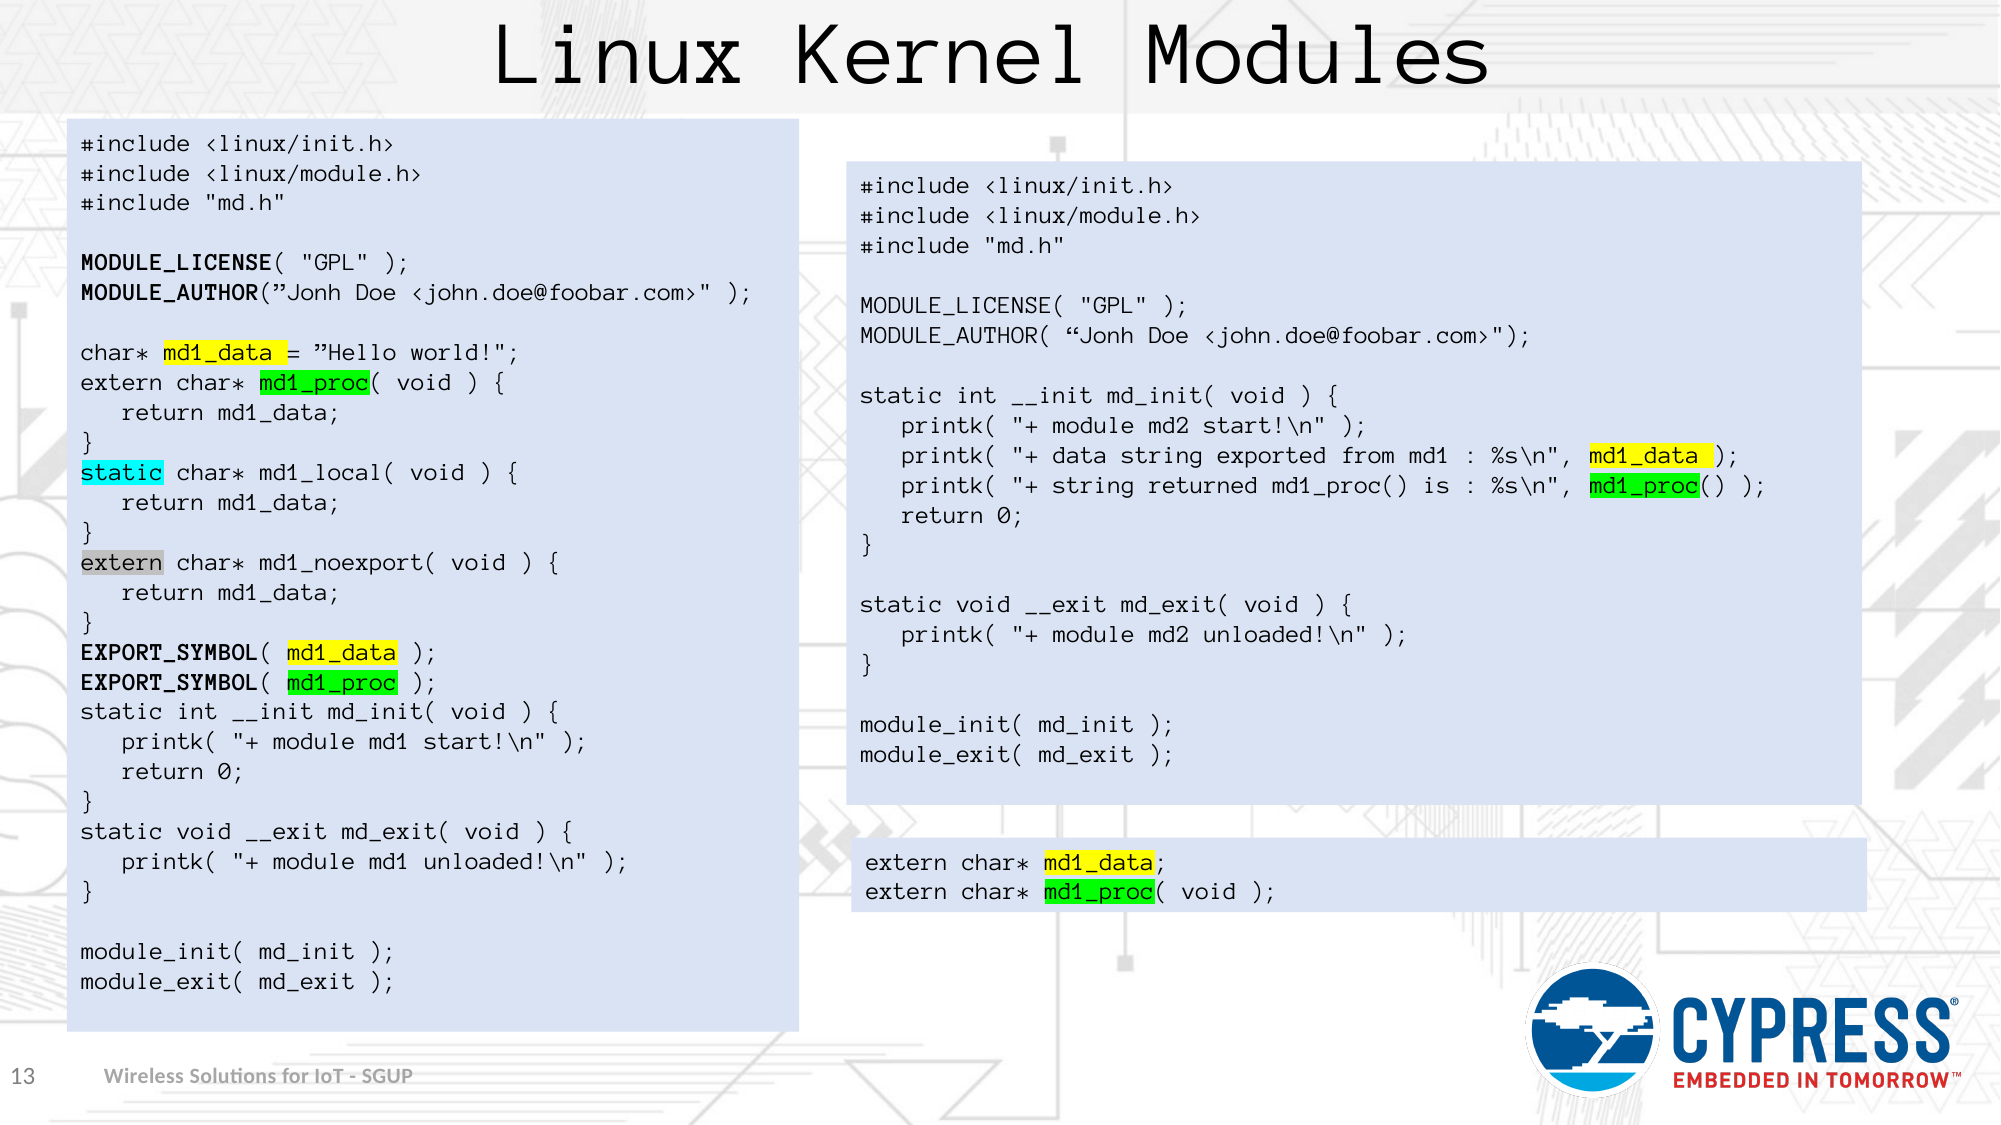

# Linux Kernel Modules
#include <linux/init.h>
#include <linux/module.h>
#include "md.h"

MODULE_LICENSE( "GPL" );
MODULE_AUTHOR(”Jonh Doe <john.doe@foobar.com>" );

char* md1_data = ”Hello world!";
extern char* md1_proc( void ) {
   return md1_data;
}
static char* md1_local( void ) {
   return md1_data;
}
extern char* md1_noexport( void ) {
   return md1_data;
}
EXPORT_SYMBOL( md1_data );
EXPORT_SYMBOL( md1_proc );
static int __init md_init( void ) {
   printk( "+ module md1 start!\n" );
   return 0;
}
static void __exit md_exit( void ) {
   printk( "+ module md1 unloaded!\n" );
}

module_init( md_init );
module_exit( md_exit );

#include <linux/init.h>
#include <linux/module.h>
#include "md.h"

MODULE_LICENSE( "GPL" );
MODULE_AUTHOR( “Jonh Doe <john.doe@foobar.com>");

static int __init md_init( void ) {
   printk( "+ module md2 start!\n" );
   printk( "+ data string exported from md1 : %s\n", md1_data );
   printk( "+ string returned md1_proc() is : %s\n", md1_proc() );
   return 0;
}

static void __exit md_exit( void ) {
   printk( "+ module md2 unloaded!\n" );
}

module_init( md_init );
module_exit( md_exit );

extern char* md1_data;
extern char* md1_proc( void );